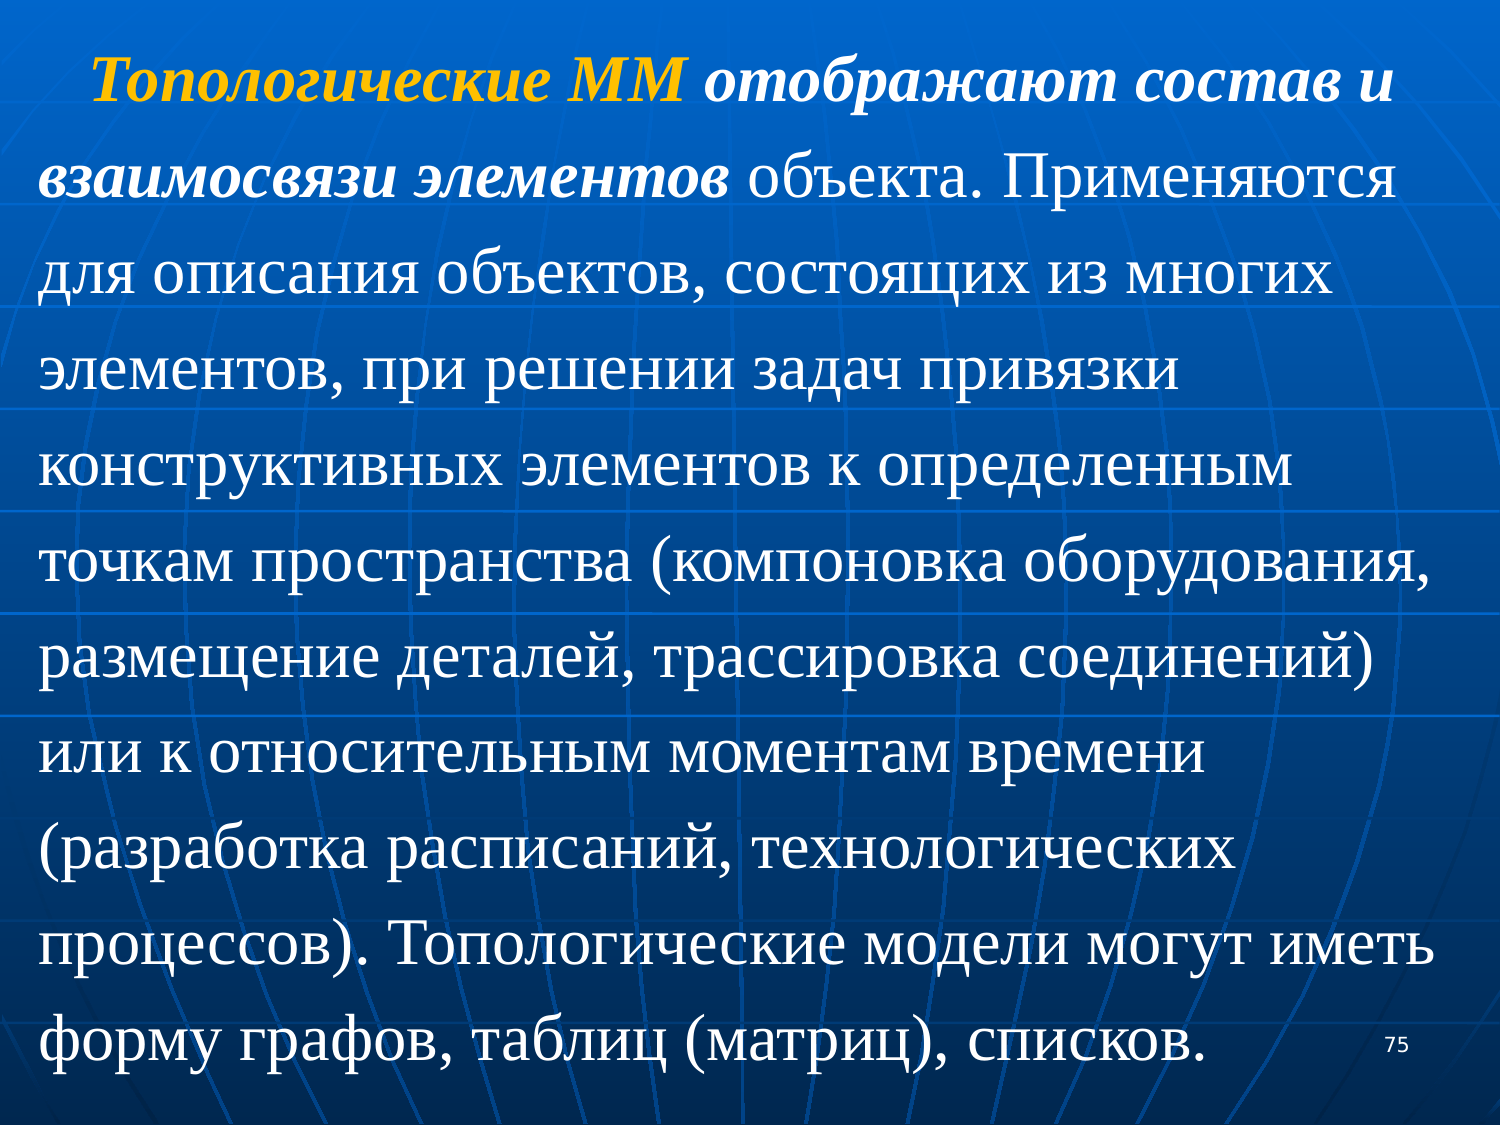

Топологические ММ отображают состав и взаимосвязи элементов объекта. Применяются для описания объектов, состоящих из многих элементов, при решении задач привязки конструктивных элементов к определенным точкам пространства (компоновка оборудования, размещение деталей, трассировка соединений) или к относительным моментам времени (разработка расписаний, технологических процессов). Топологические модели могут иметь форму графов, таблиц (матриц), списков.
75